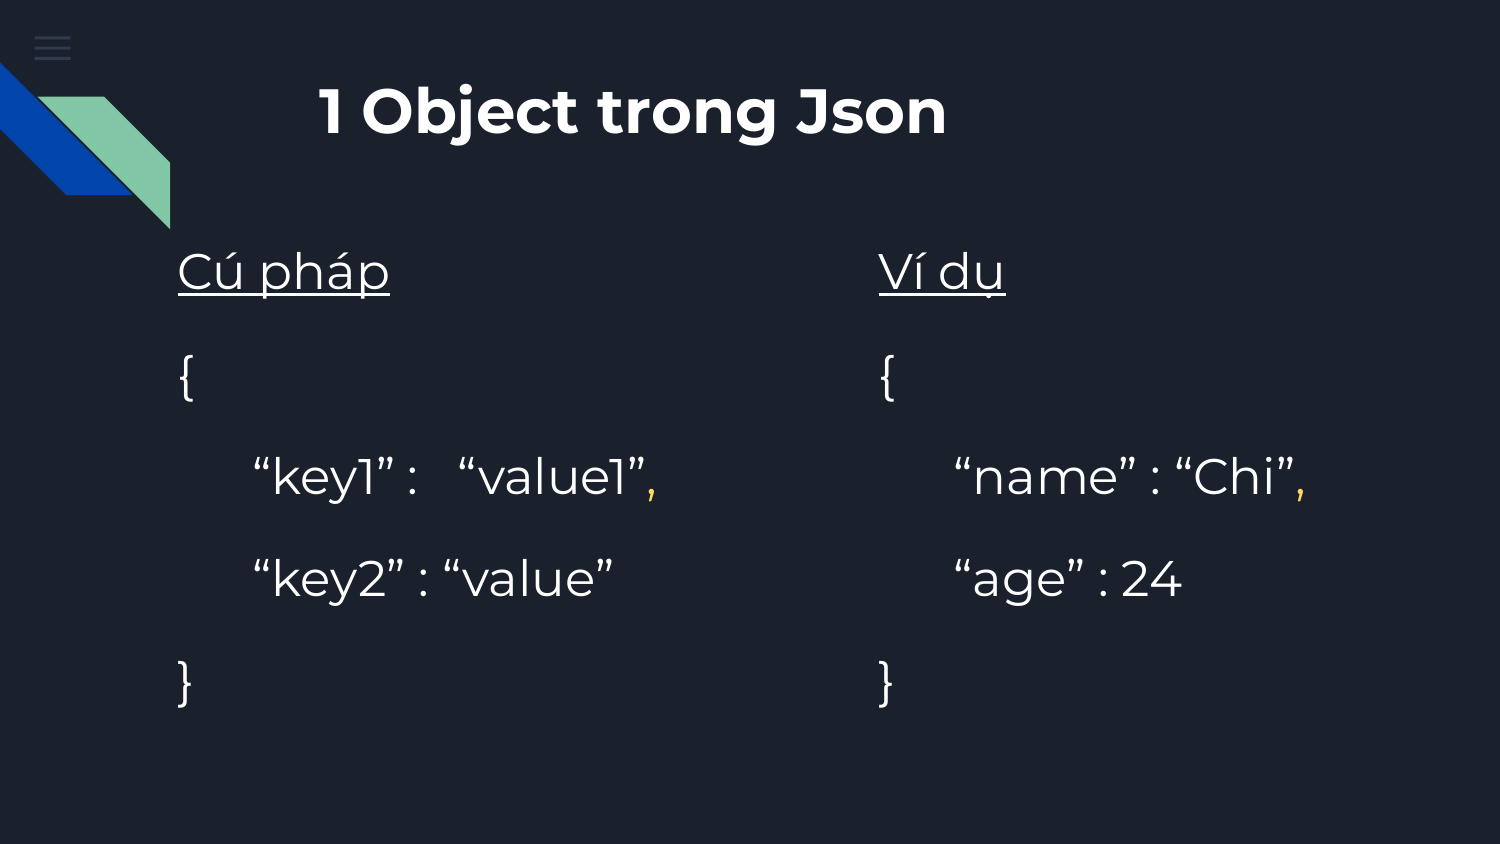

# 1 Object trong Json
Cú pháp
{
“key1” :   “value1”,
“key2” : “value”
}
Ví dụ
{
“name” : “Chi”,
“age” : 24
}